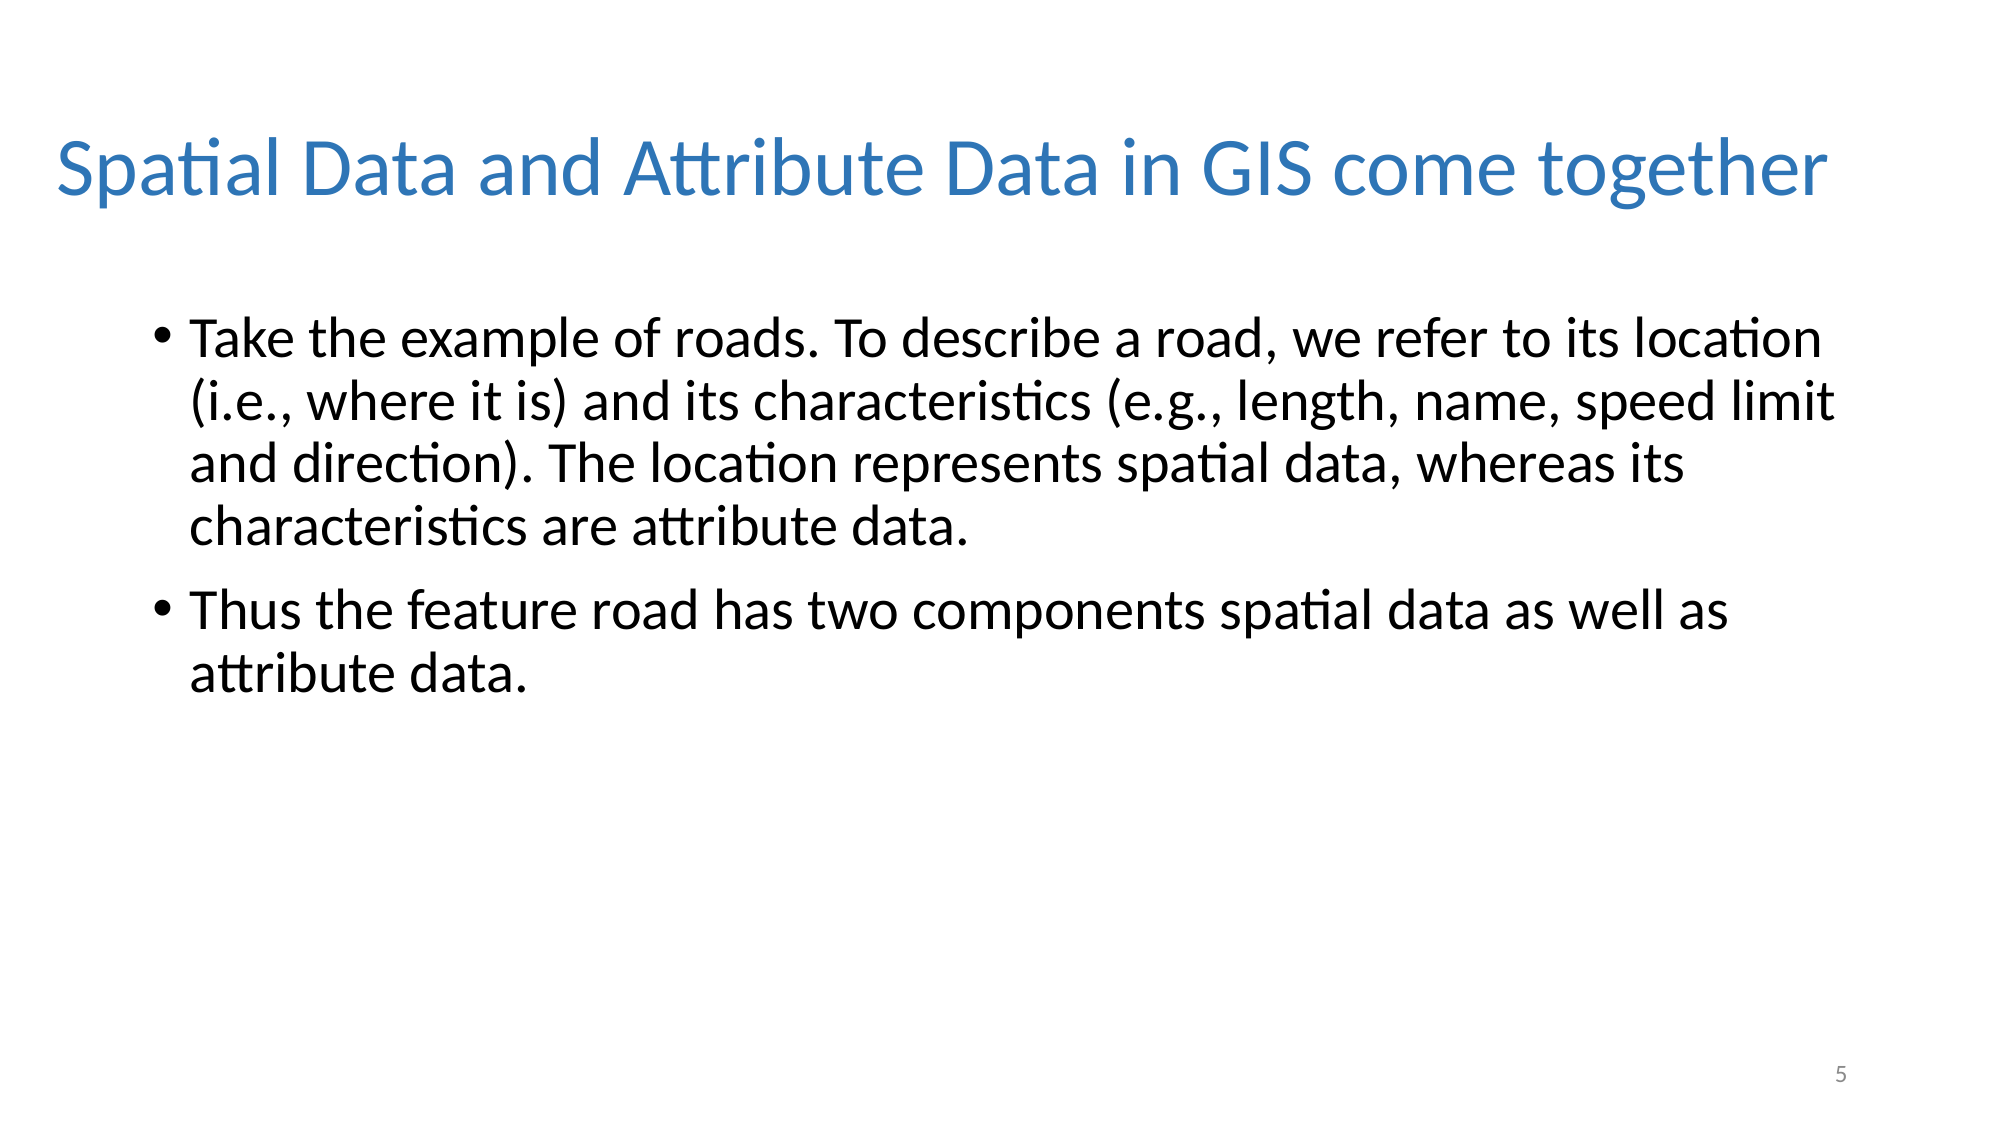

# Spatial Data and Attribute Data in GIS come together
Take the example of roads. To describe a road, we refer to its location (i.e., where it is) and its characteristics (e.g., length, name, speed limit and direction). The location represents spatial data, whereas its characteristics are attribute data.
Thus the feature road has two components spatial data as well as attribute data.
5